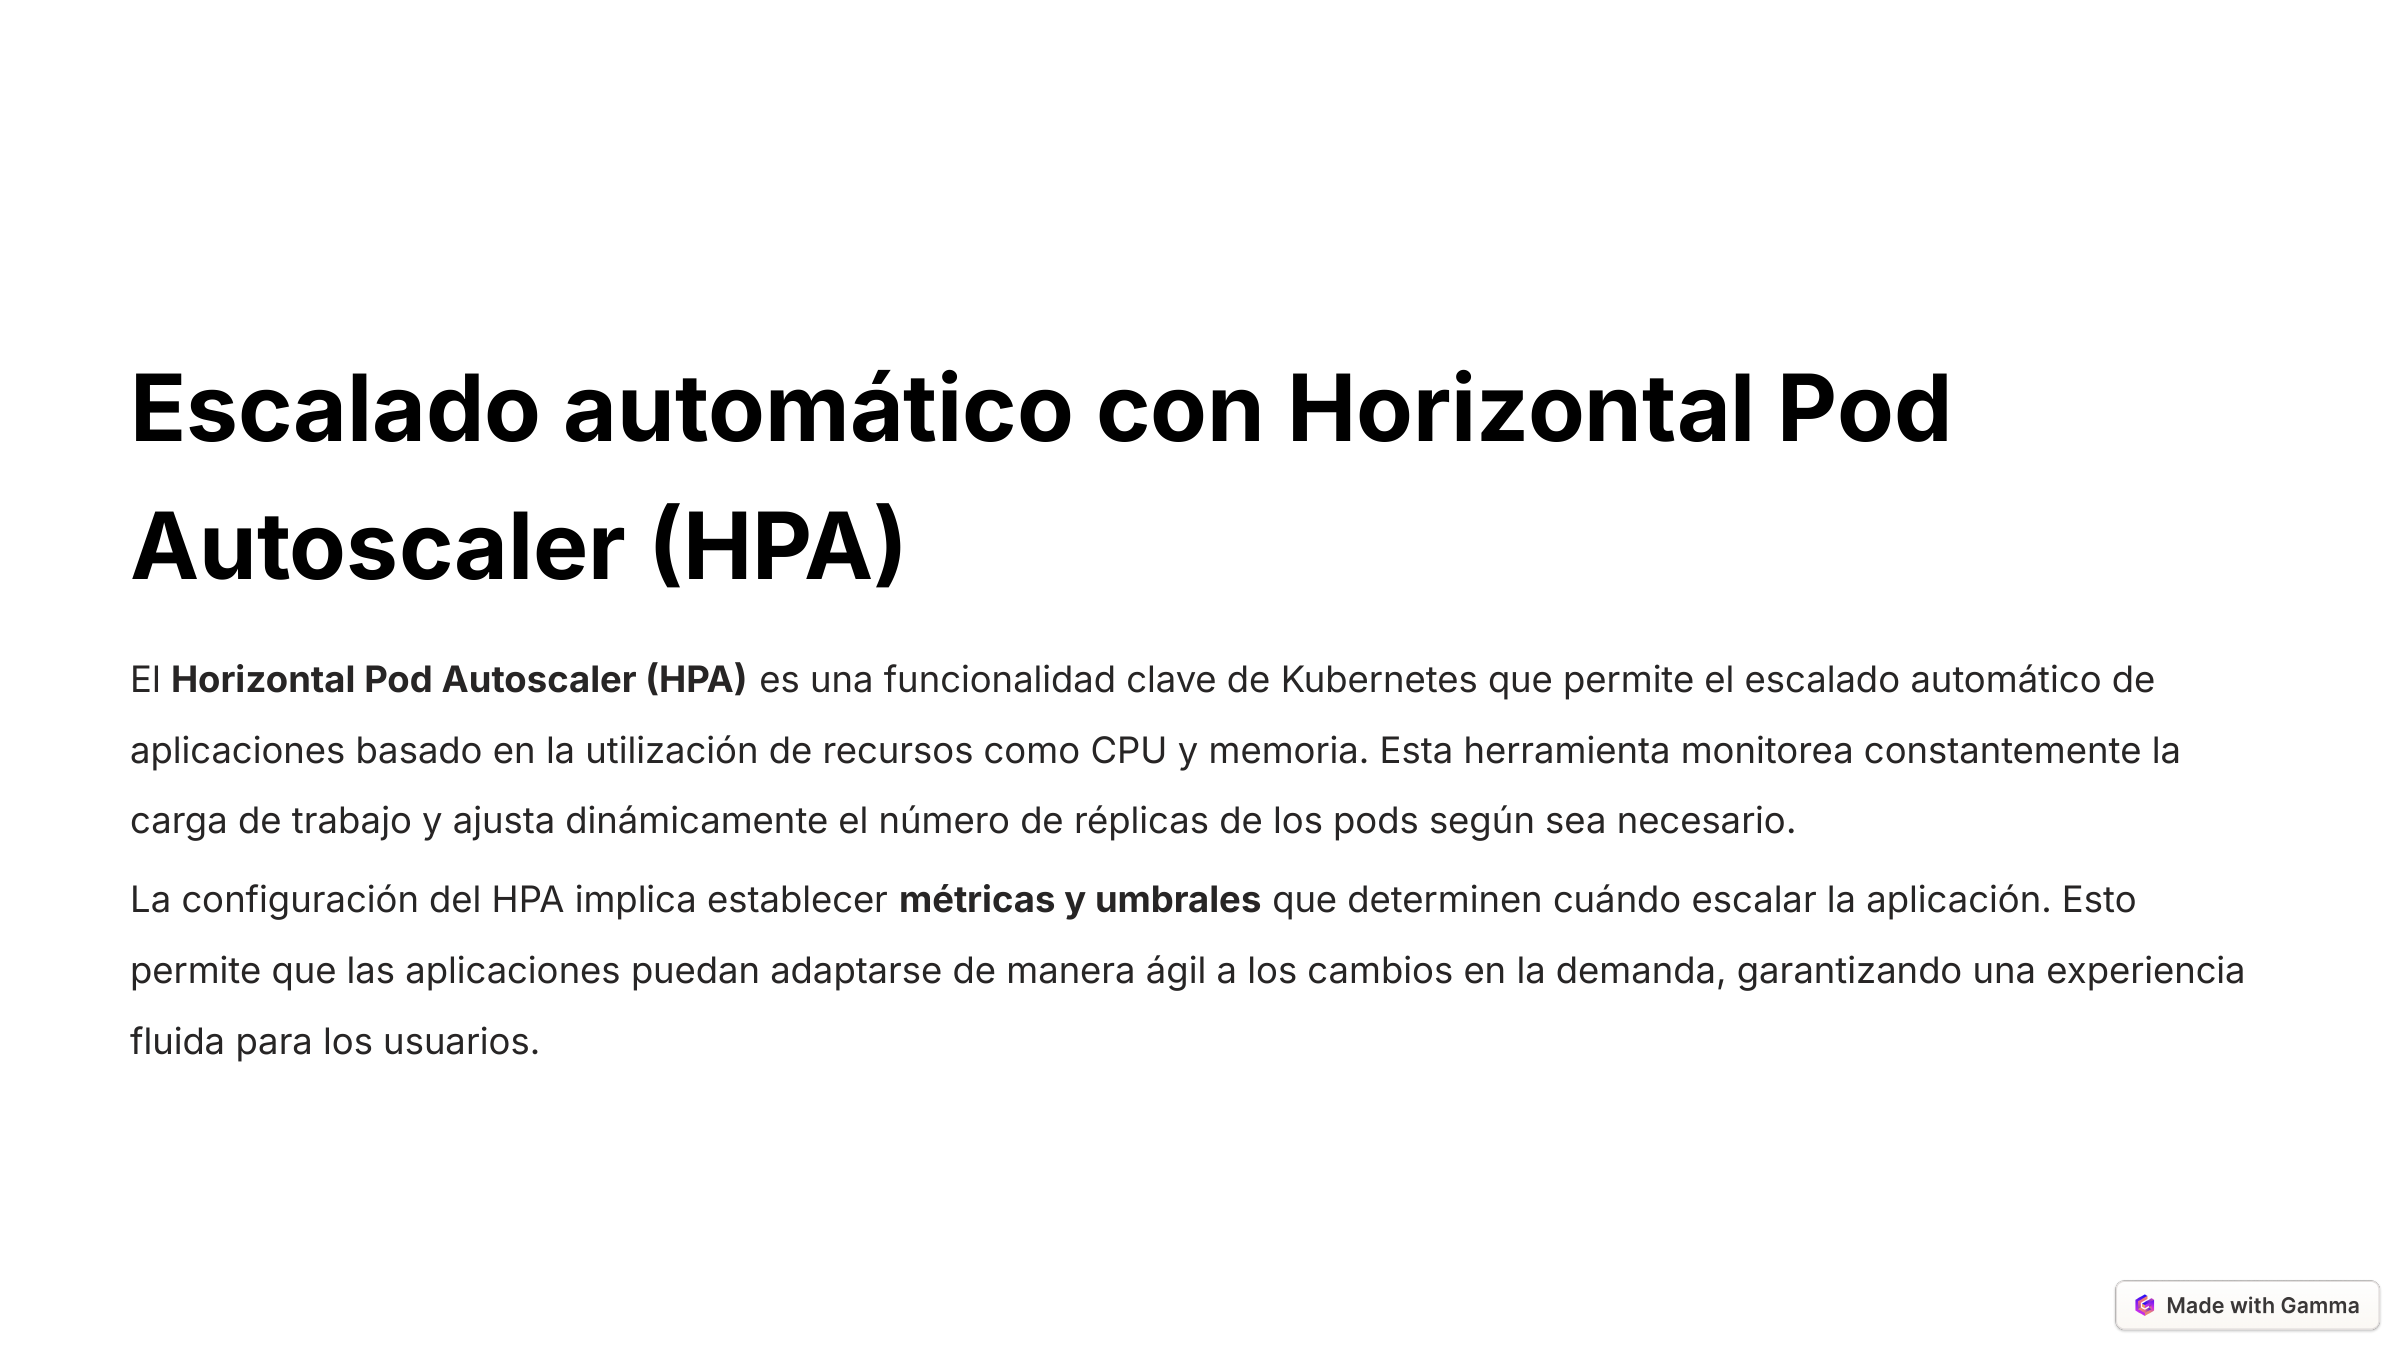

Escalado automático con Horizontal Pod Autoscaler (HPA)
El Horizontal Pod Autoscaler (HPA) es una funcionalidad clave de Kubernetes que permite el escalado automático de aplicaciones basado en la utilización de recursos como CPU y memoria. Esta herramienta monitorea constantemente la carga de trabajo y ajusta dinámicamente el número de réplicas de los pods según sea necesario.
La configuración del HPA implica establecer métricas y umbrales que determinen cuándo escalar la aplicación. Esto permite que las aplicaciones puedan adaptarse de manera ágil a los cambios en la demanda, garantizando una experiencia fluida para los usuarios.